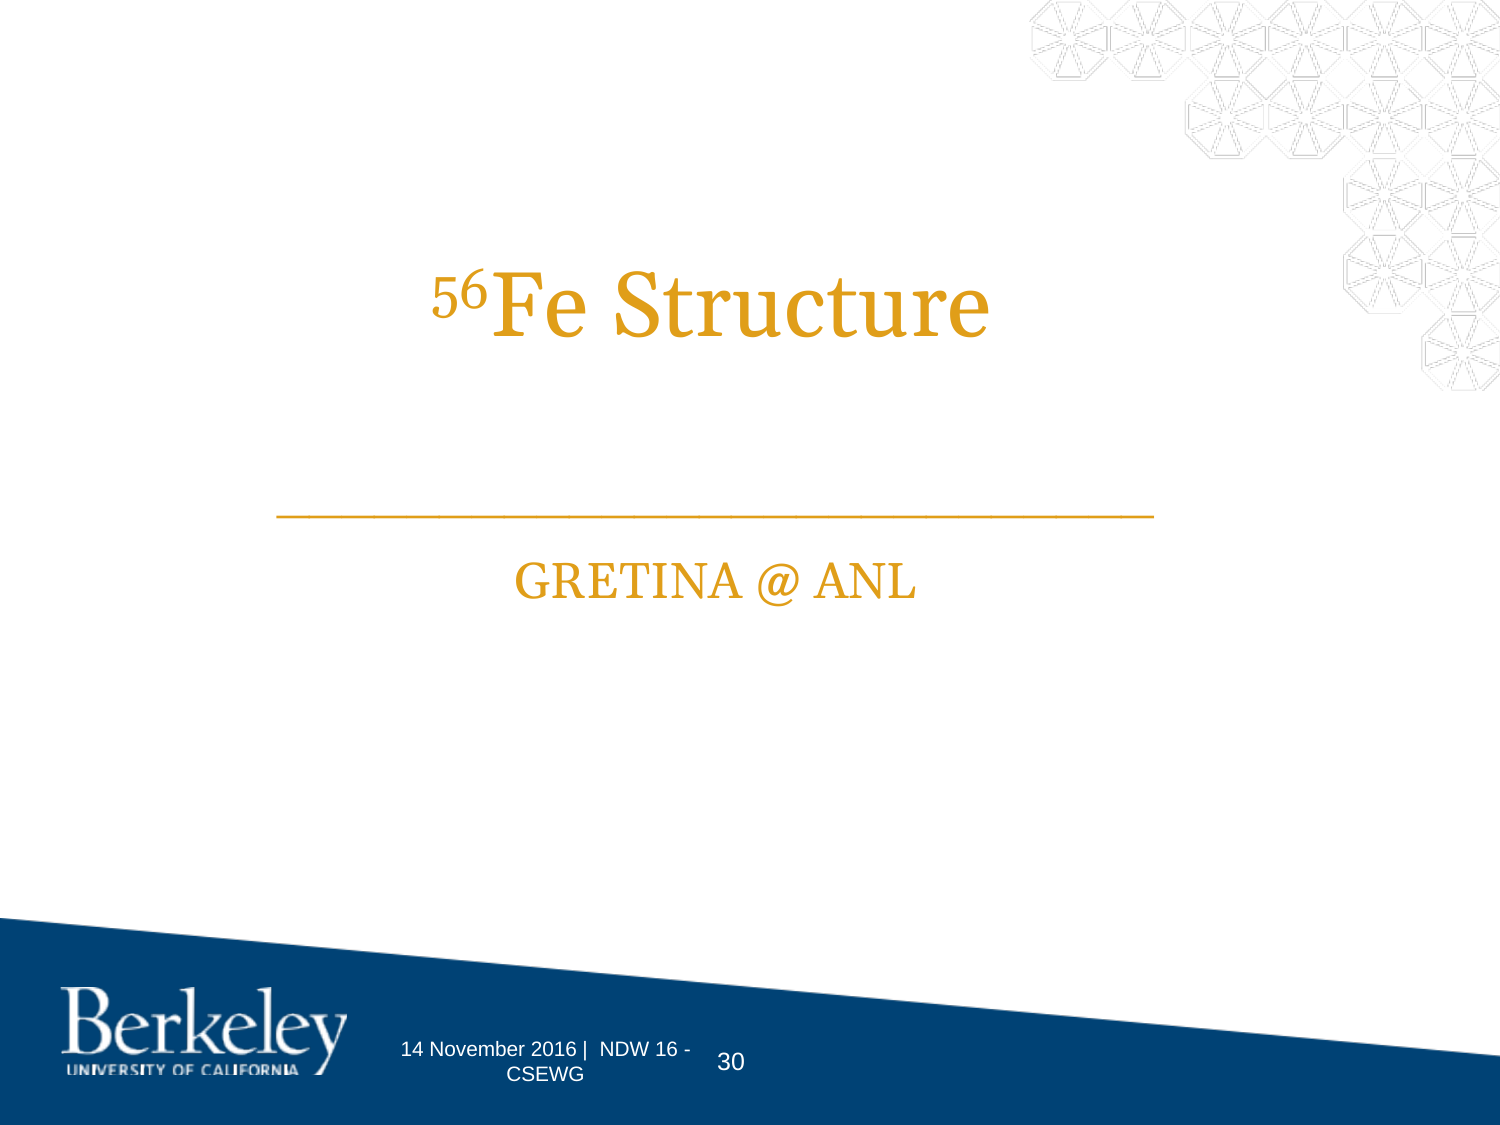

# 56Fe Structure
___________________________
GRETINA @ ANL